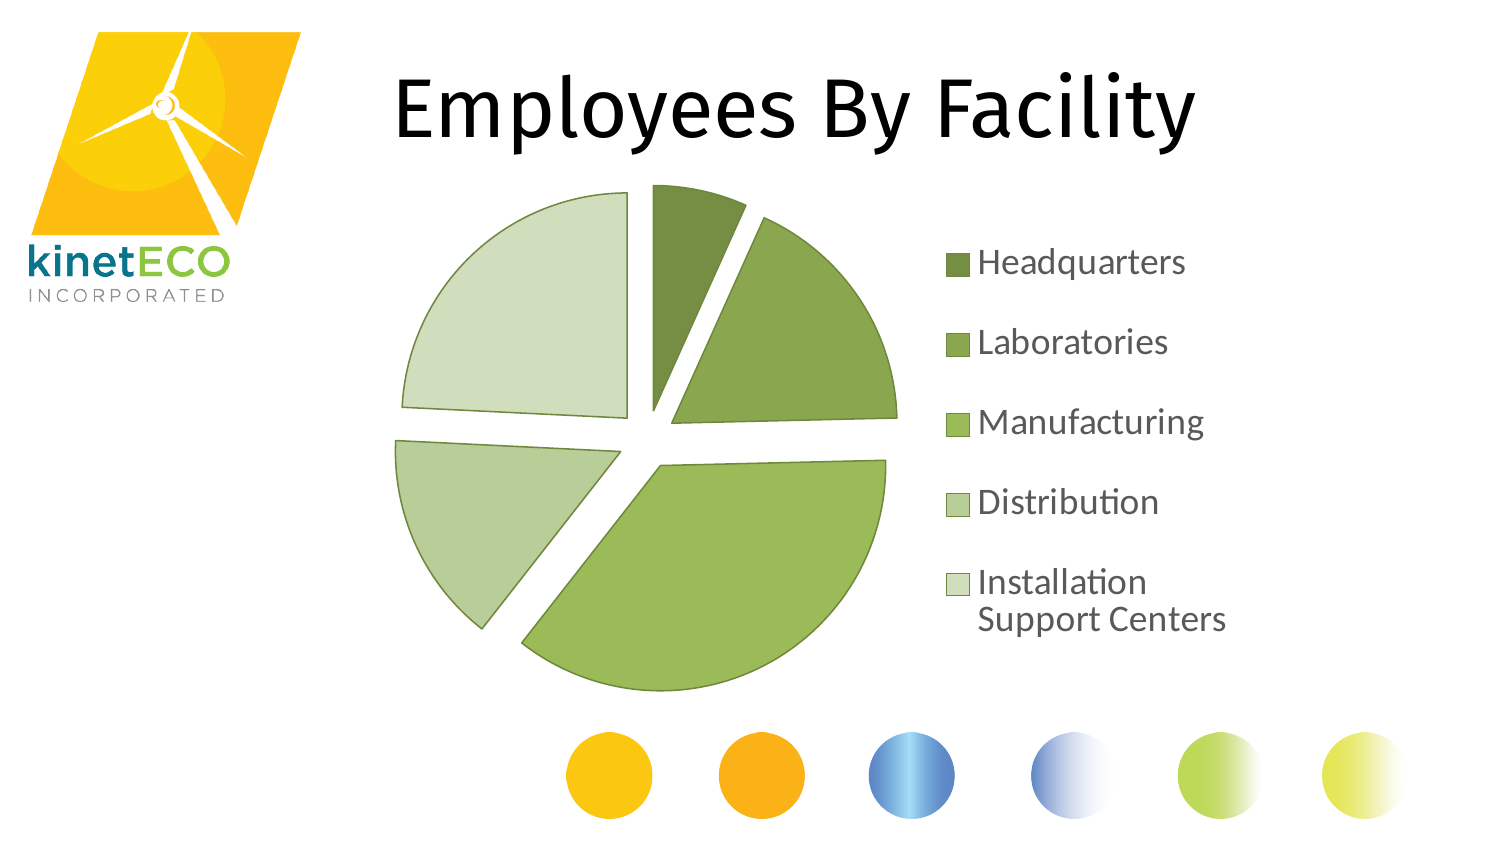

# Employees By Facility

### Chart

| Category | Sales | Column1 |
|---|---|---|
| Headquarters | 50.0 | 8.2 |
| Laboratories | 133.0 | 3.2 |
| Manufacturing | 267.0 | 1.4 |
| Distribution | 113.0 | None |
| Installation Support Centers | 180.0 | 1.2 |